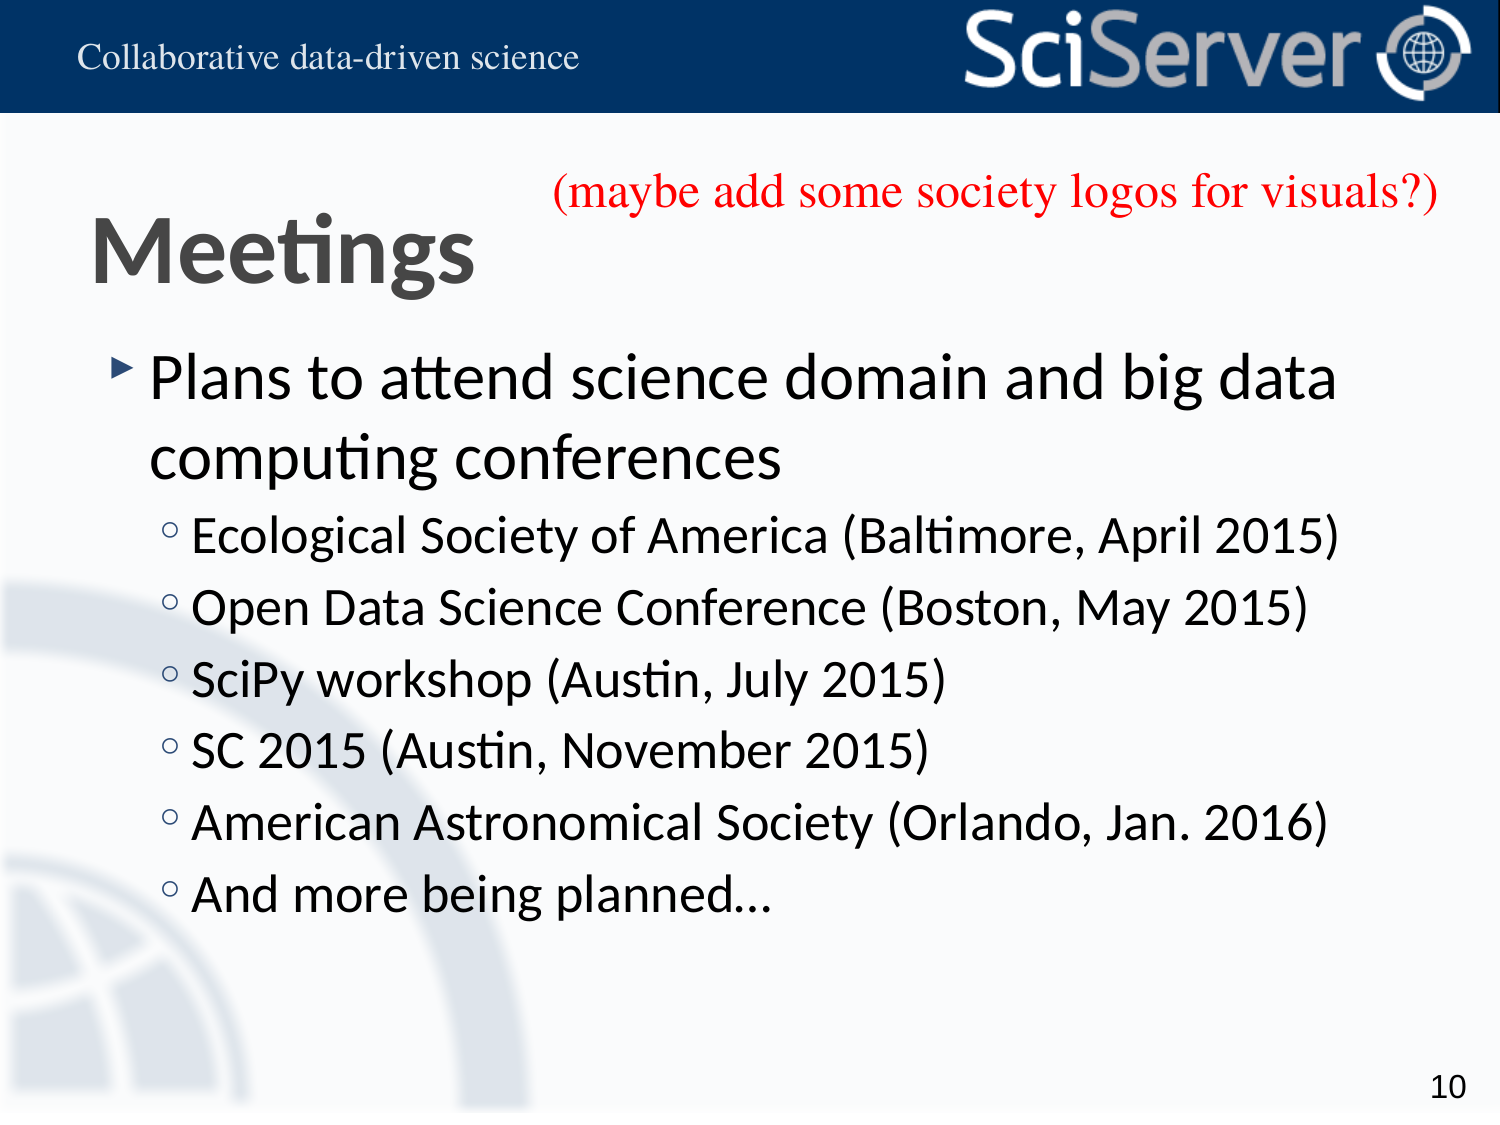

(maybe add some society logos for visuals?)
# Meetings
Plans to attend science domain and big data computing conferences
Ecological Society of America (Baltimore, April 2015)
Open Data Science Conference (Boston, May 2015)
SciPy workshop (Austin, July 2015)
SC 2015 (Austin, November 2015)
American Astronomical Society (Orlando, Jan. 2016)
And more being planned…

10